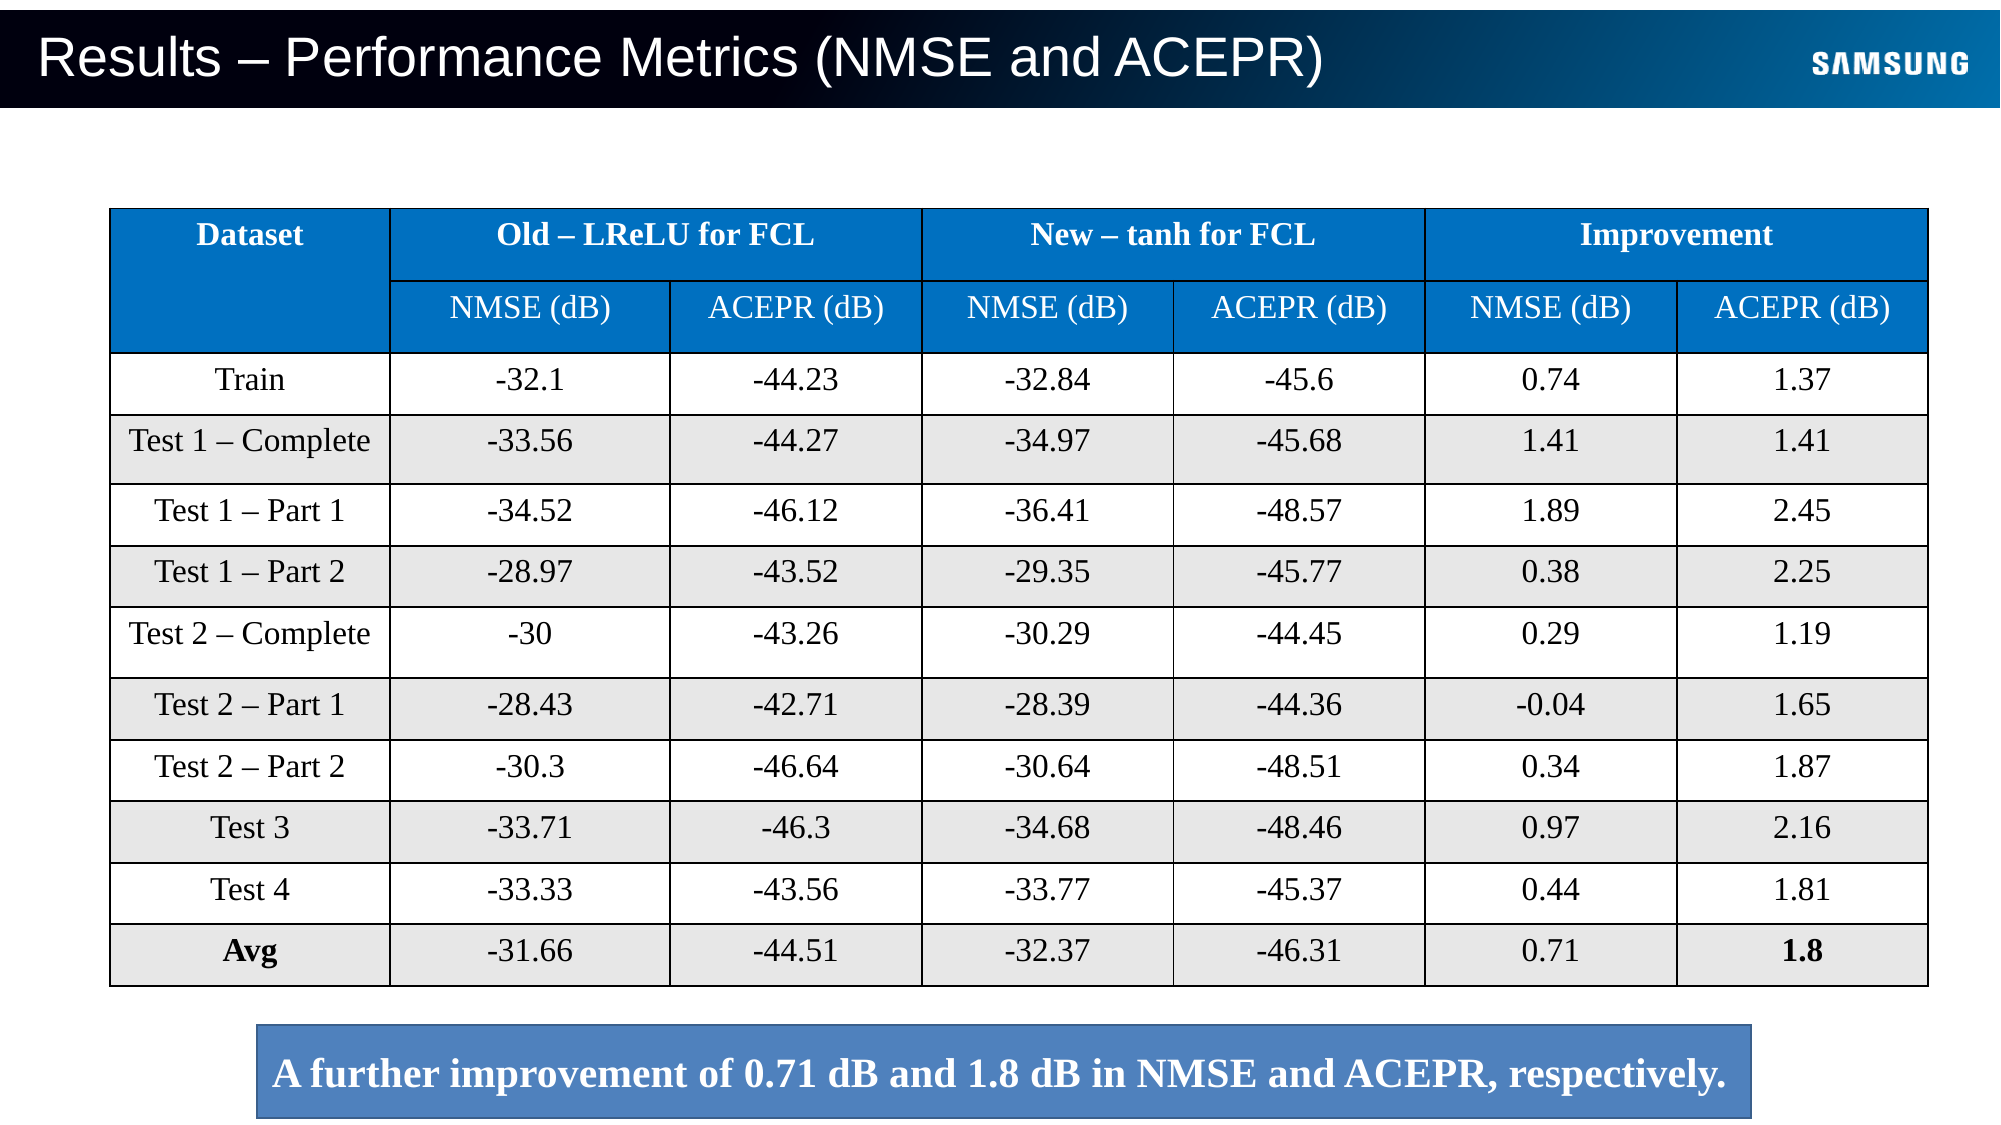

Results – Performance Metrics (NMSE and ACEPR)
| Dataset | Old – LReLU for FCL |  | New – tanh for FCL |  | Improvement |  |
| --- | --- | --- | --- | --- | --- | --- |
|  | NMSE (dB) | ACEPR (dB) | NMSE (dB) | ACEPR (dB) | NMSE (dB) | ACEPR (dB) |
| Train | -32.1 | -44.23 | -32.84 | -45.6 | 0.74 | 1.37 |
| Test 1 – Complete | -33.56 | -44.27 | -34.97 | -45.68 | 1.41 | 1.41 |
| Test 1 – Part 1 | -34.52 | -46.12 | -36.41 | -48.57 | 1.89 | 2.45 |
| Test 1 – Part 2 | -28.97 | -43.52 | -29.35 | -45.77 | 0.38 | 2.25 |
| Test 2 – Complete | -30 | -43.26 | -30.29 | -44.45 | 0.29 | 1.19 |
| Test 2 – Part 1 | -28.43 | -42.71 | -28.39 | -44.36 | -0.04 | 1.65 |
| Test 2 – Part 2 | -30.3 | -46.64 | -30.64 | -48.51 | 0.34 | 1.87 |
| Test 3 | -33.71 | -46.3 | -34.68 | -48.46 | 0.97 | 2.16 |
| Test 4 | -33.33 | -43.56 | -33.77 | -45.37 | 0.44 | 1.81 |
| Avg | -31.66 | -44.51 | -32.37 | -46.31 | 0.71 | 1.8 |
A further improvement of 0.71 dB and 1.8 dB in NMSE and ACEPR, respectively.